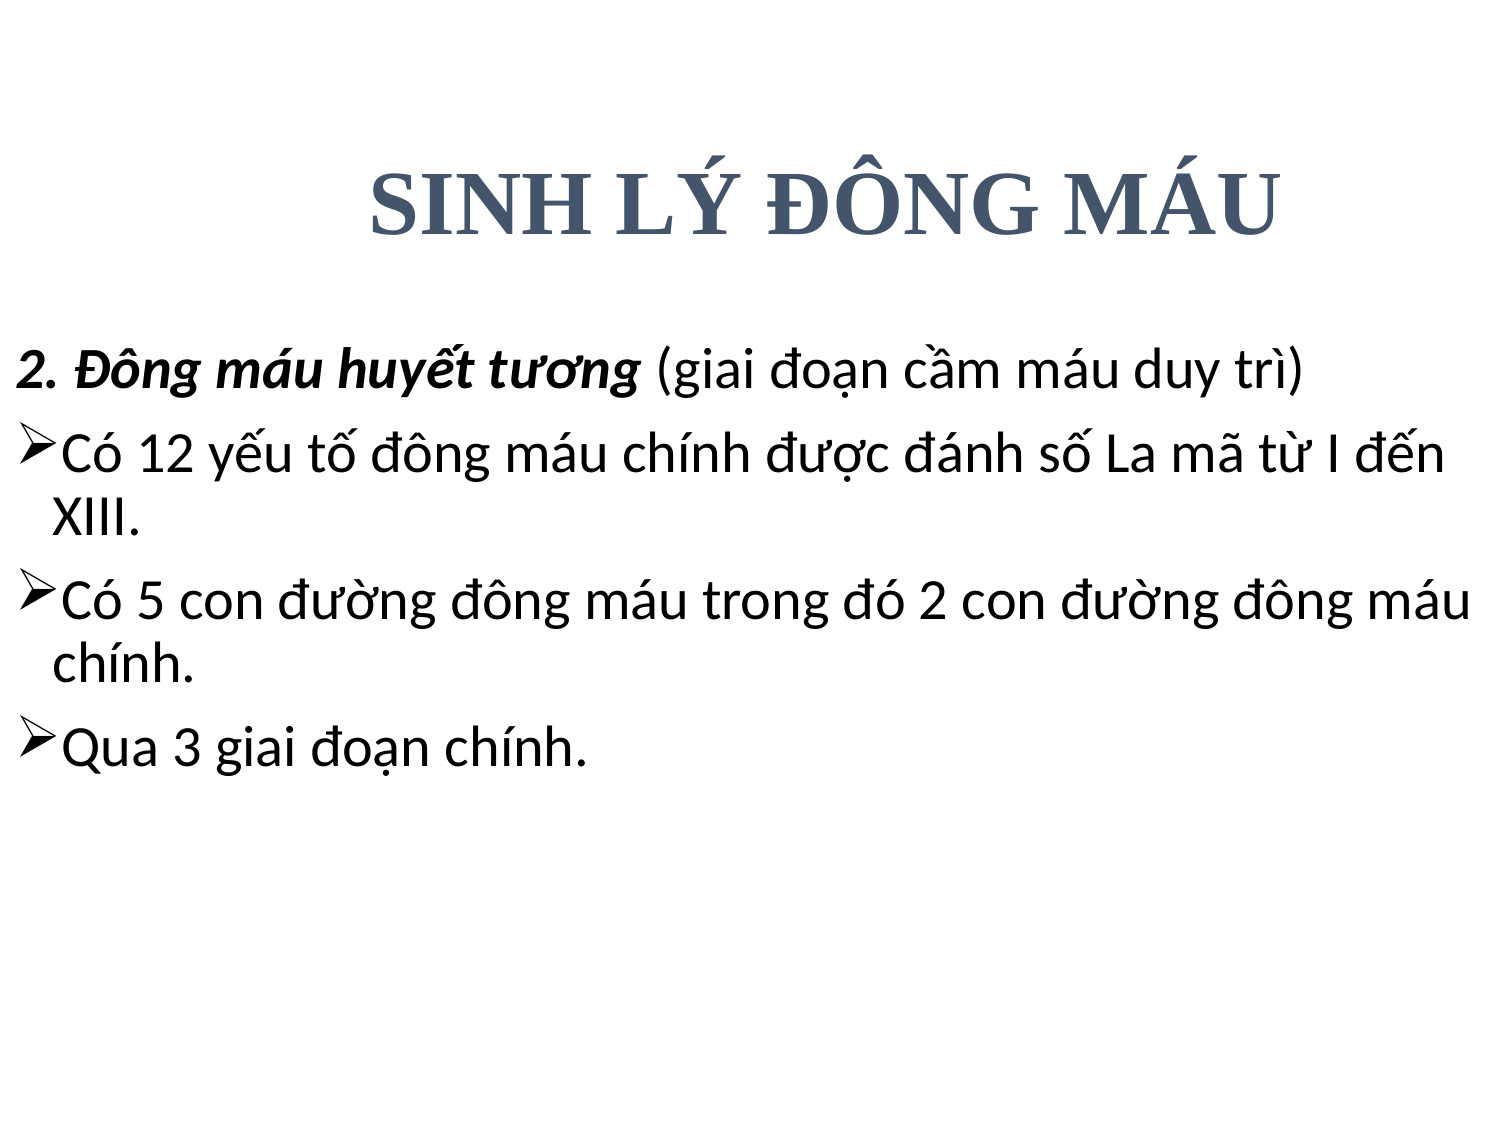

SINH LÝ ĐÔNG MÁU
2. Đông máu huyết tương (giai đoạn cầm máu duy trì)
Có 12 yếu tố đông máu chính được đánh số La mã từ I đến XIII.
Có 5 con đường đông máu trong đó 2 con đường đông máu chính.
Qua 3 giai đoạn chính.